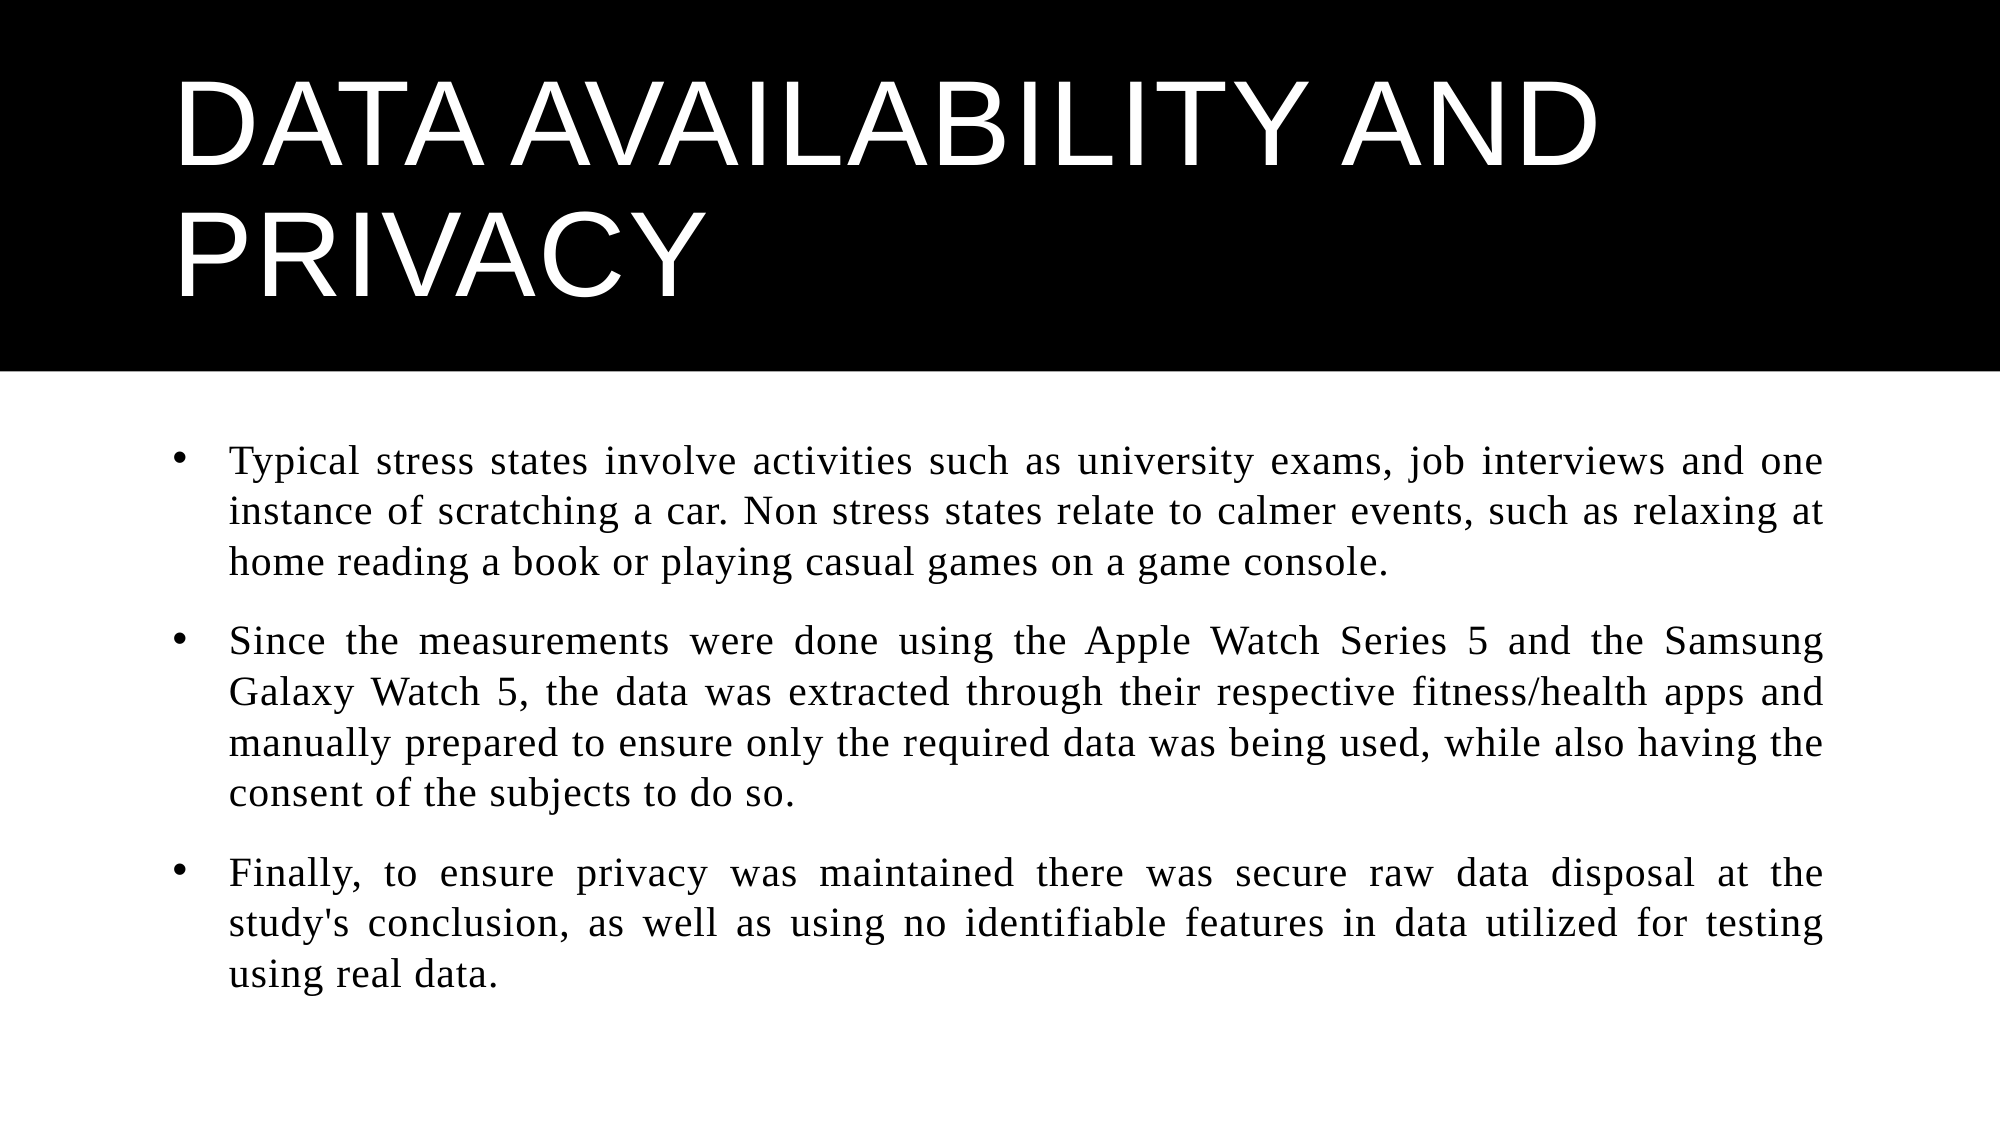

# Data availability and privacy
Typical stress states involve activities such as university exams, job interviews and one instance of scratching a car. Non stress states relate to calmer events, such as relaxing at home reading a book or playing casual games on a game console.
Since the measurements were done using the Apple Watch Series 5 and the Samsung Galaxy Watch 5, the data was extracted through their respective fitness/health apps and manually prepared to ensure only the required data was being used, while also having the consent of the subjects to do so.
Finally, to ensure privacy was maintained there was secure raw data disposal at the study's conclusion, as well as using no identifiable features in data utilized for testing using real data.